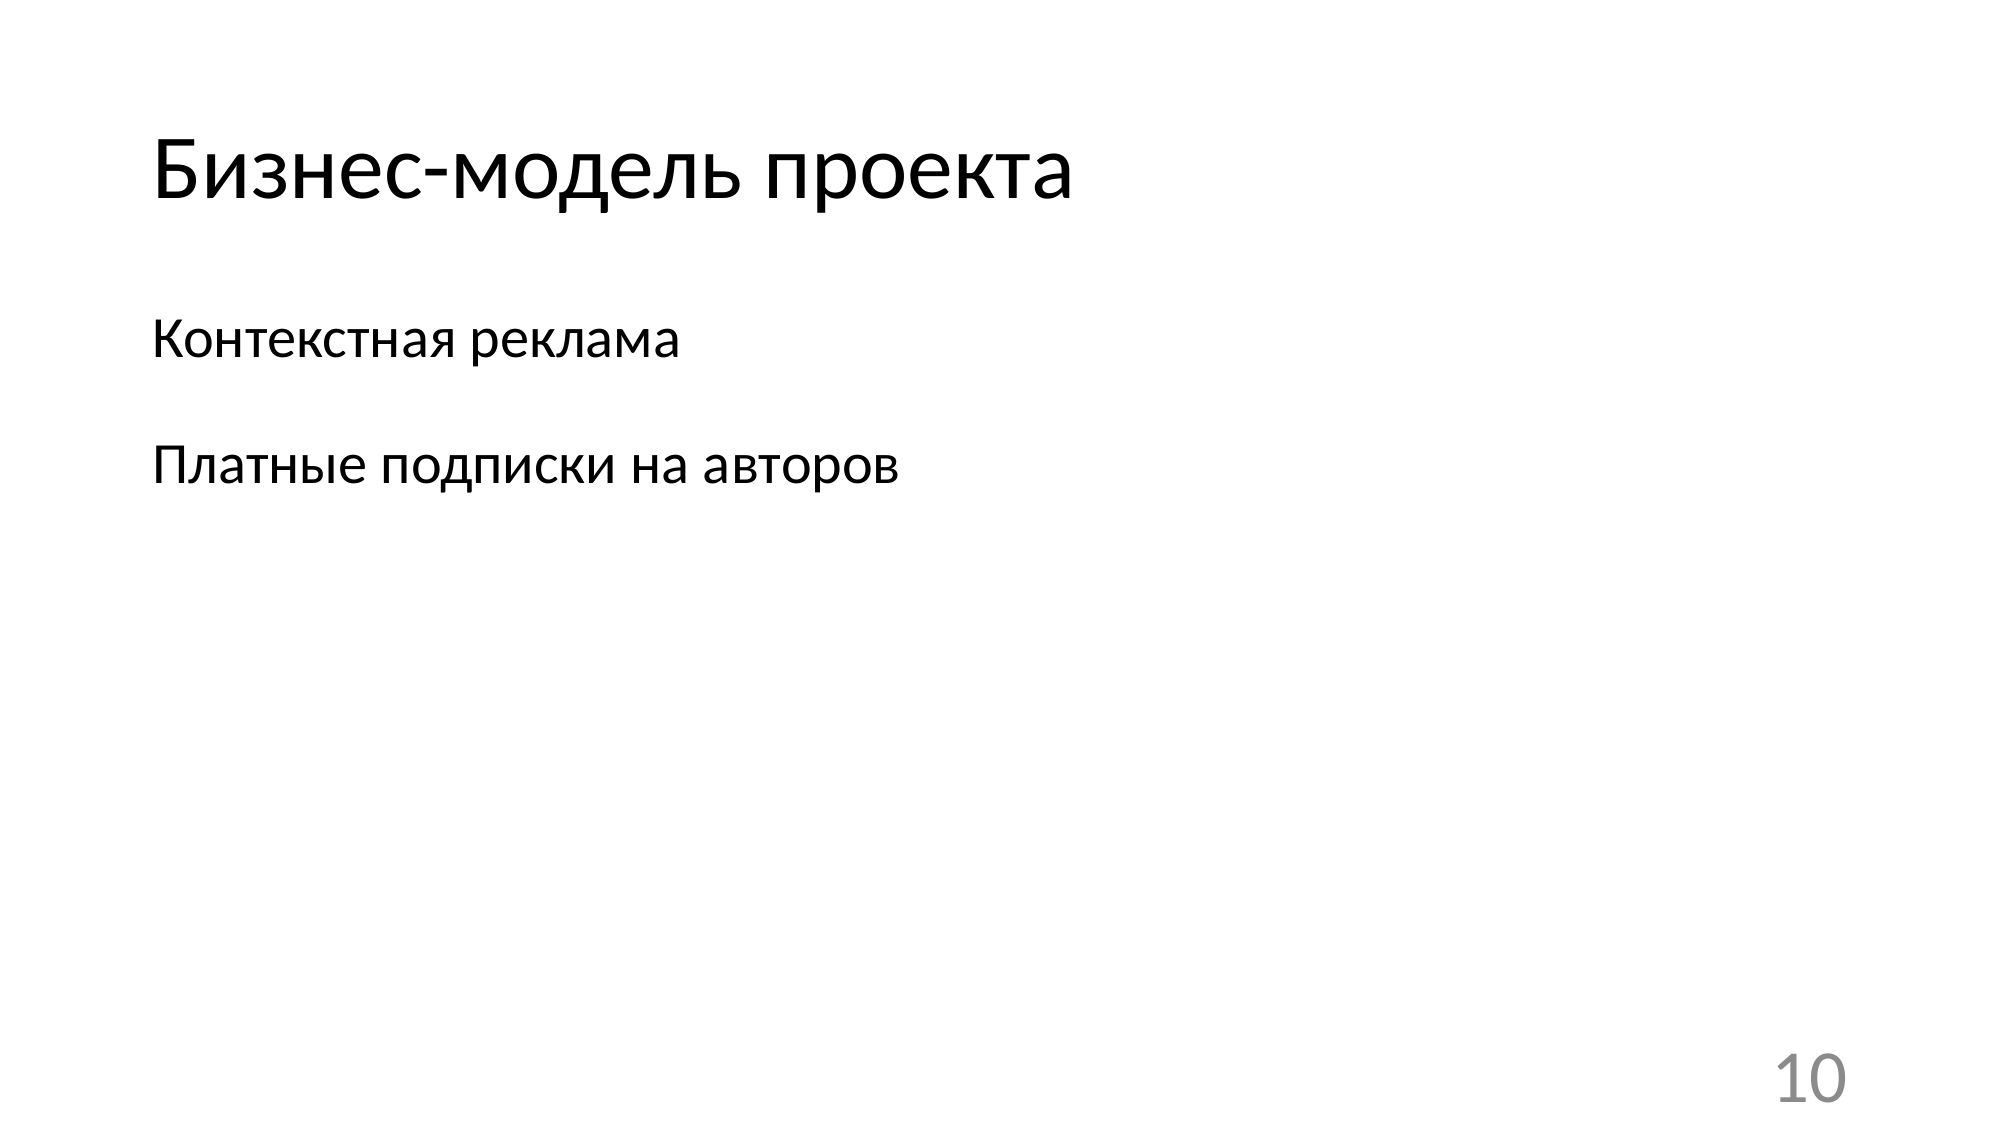

# Бизнес-модель проекта
Контекстная реклама
Платные подписки на авторов

10